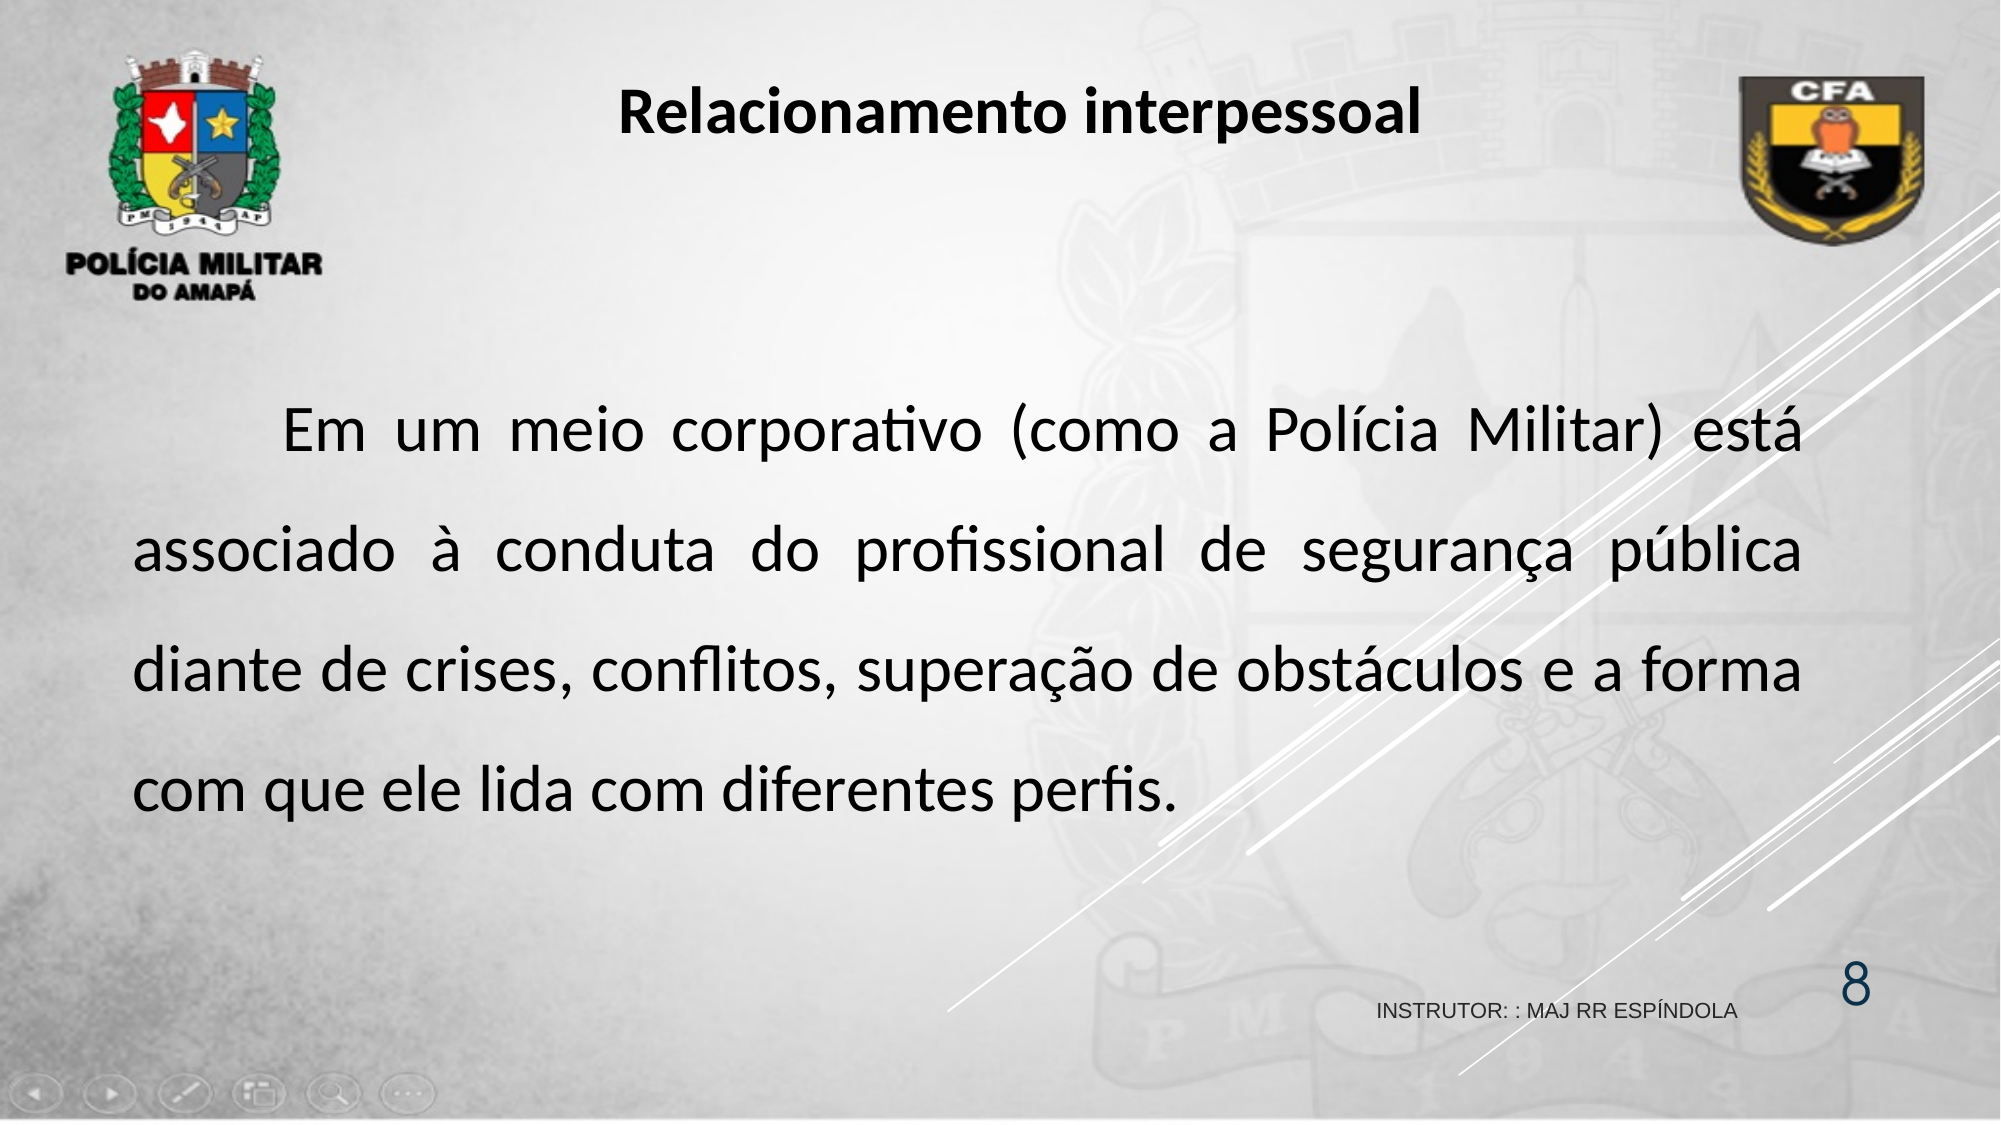

Relacionamento interpessoal
	Em um meio corporativo (como a Polícia Militar) está associado à conduta do profissional de segurança pública diante de crises, conflitos, superação de obstáculos e a forma com que ele lida com diferentes perfis.
8
INSTRUTOR: : MAJ RR ESPÍNDOLA